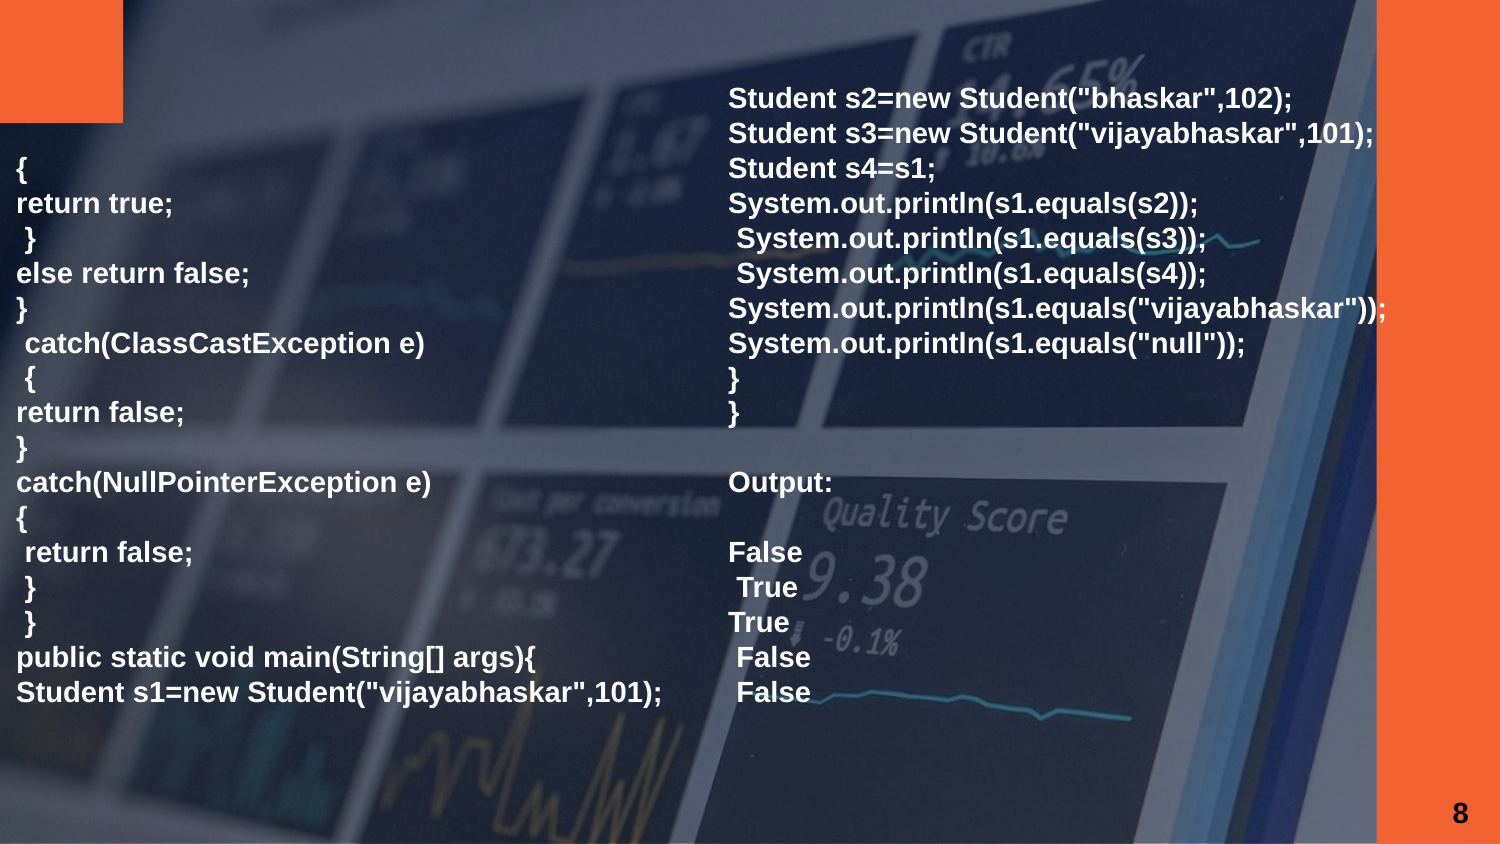

Student s2=new Student("bhaskar",102);
Student s3=new Student("vijayabhaskar",101);
Student s4=s1;
System.out.println(s1.equals(s2));
 System.out.println(s1.equals(s3));
 System.out.println(s1.equals(s4));
System.out.println(s1.equals("vijayabhaskar"));
System.out.println(s1.equals("null"));
}
}

Output:

False
 True
True
 False
 False
{
return true;
 }
else return false;
}
 catch(ClassCastException e)
 {
return false;
}
catch(NullPointerException e)
{
 return false;
 }
 }
public static void main(String[] args){
Student s1=new Student("vijayabhaskar",101);
8